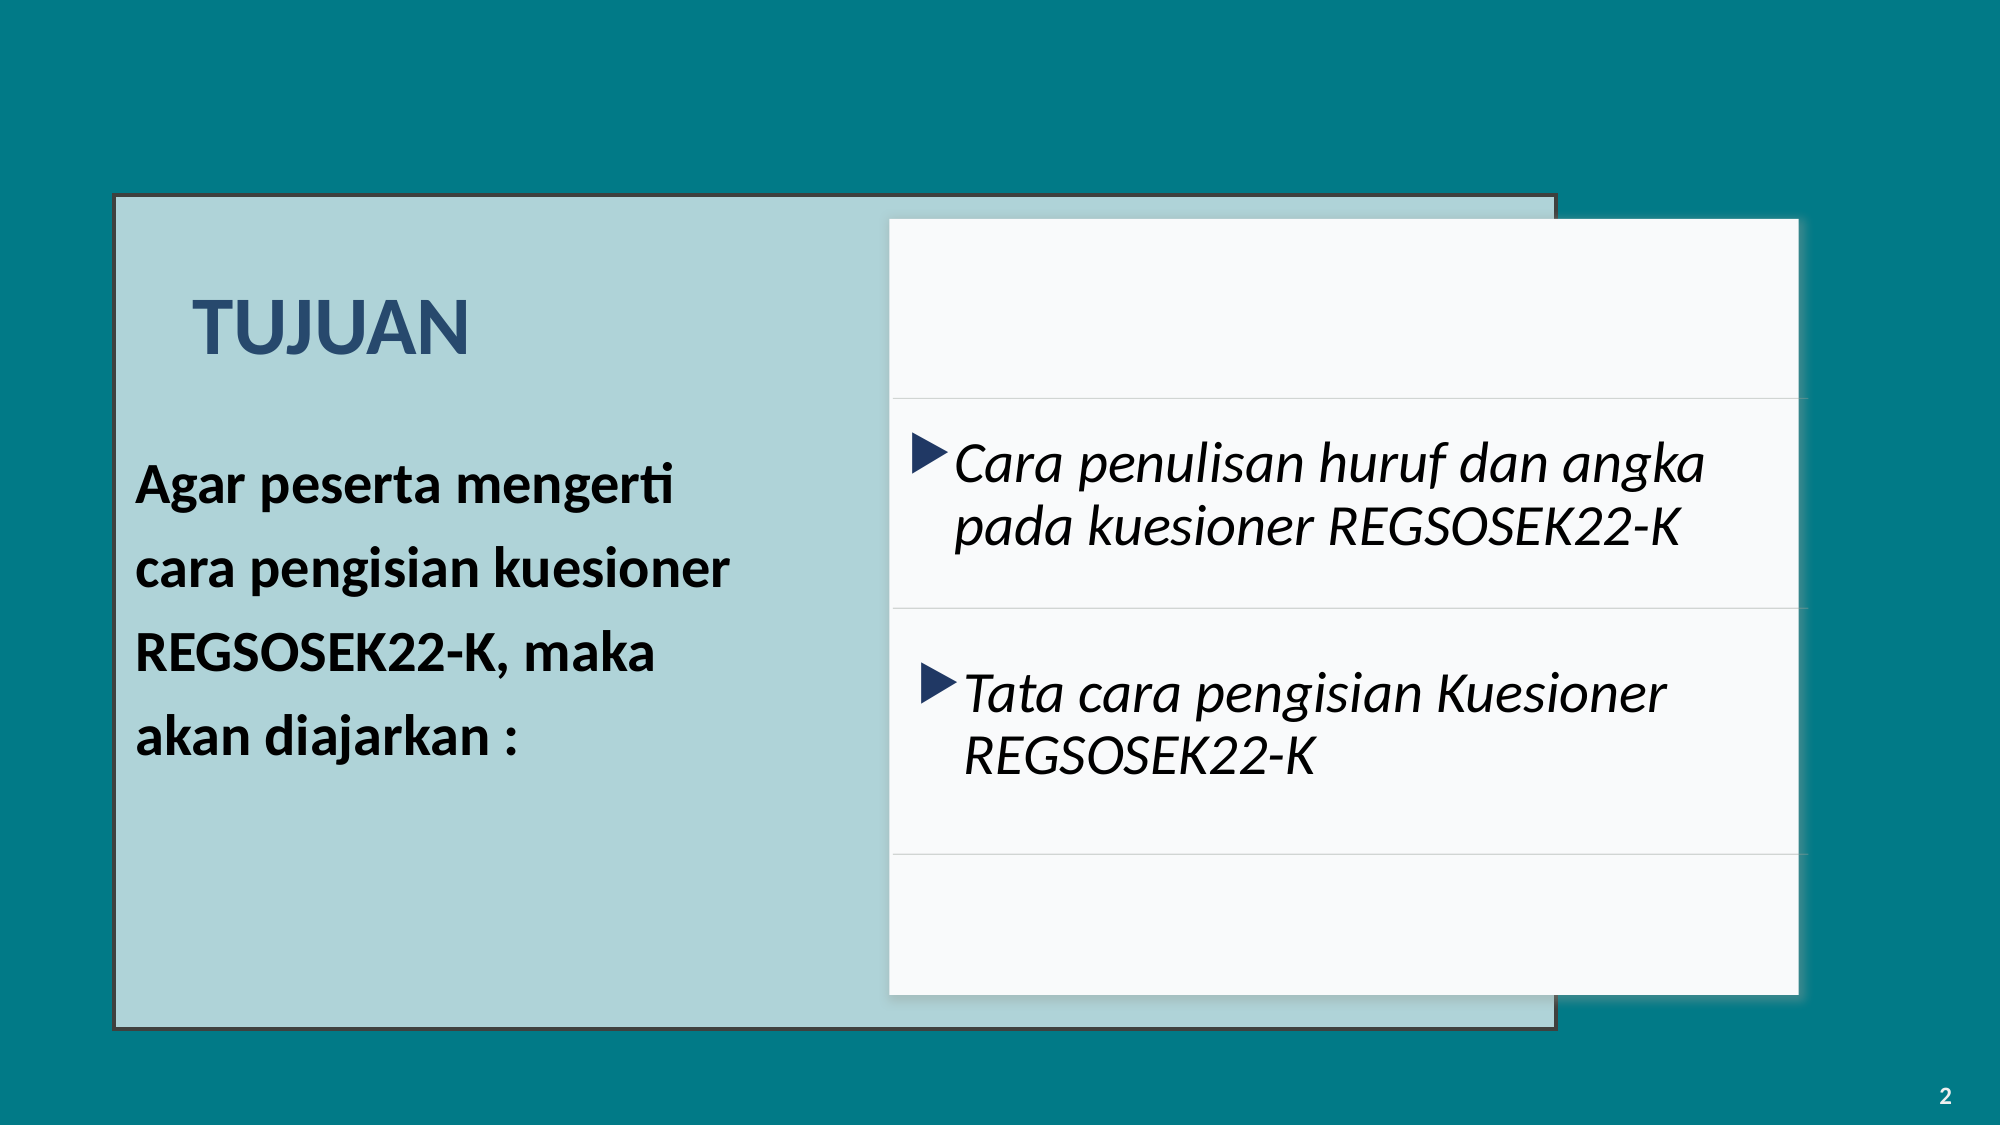

TUJUAN
Agar peserta mengerti cara pengisian kuesioner REGSOSEK22-K, maka akan diajarkan :
Cara penulisan huruf dan angka pada kuesioner REGSOSEK22-K
Tata cara pengisian Kuesioner REGSOSEK22-K
2